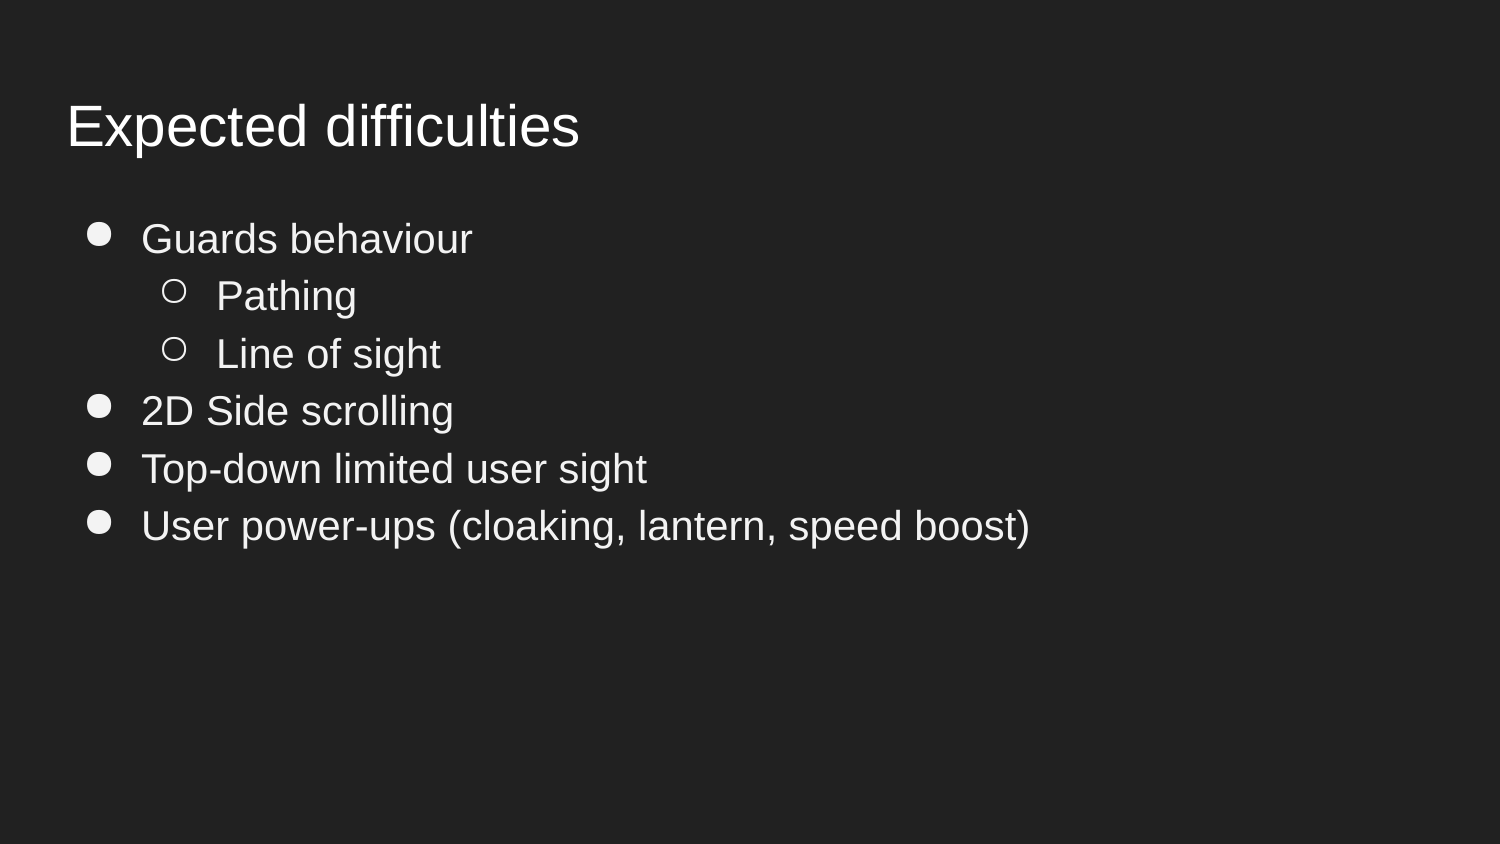

# Expected difficulties
Guards behaviour
Pathing
Line of sight
2D Side scrolling
Top-down limited user sight
User power-ups (cloaking, lantern, speed boost)